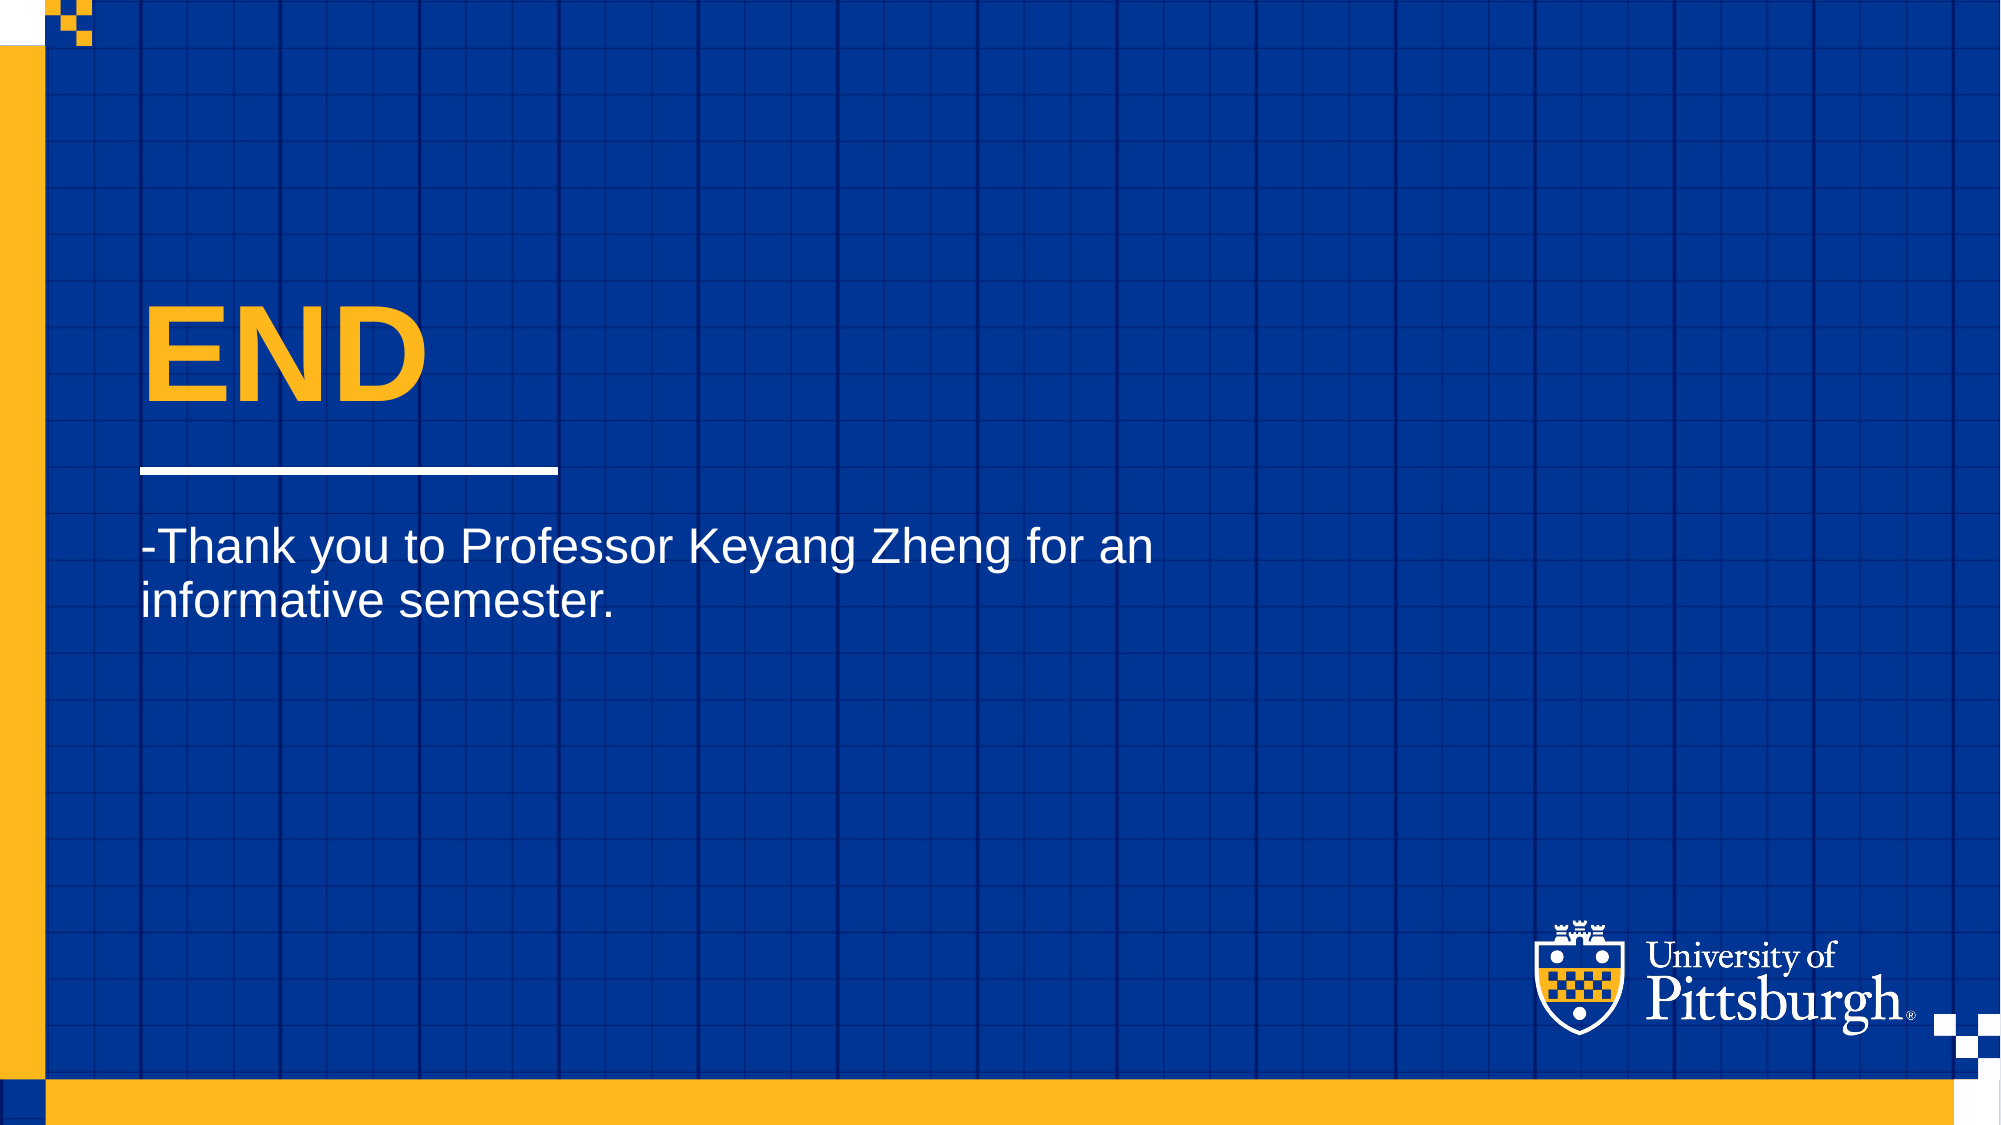

END
-Thank you to Professor Keyang Zheng for an informative semester.